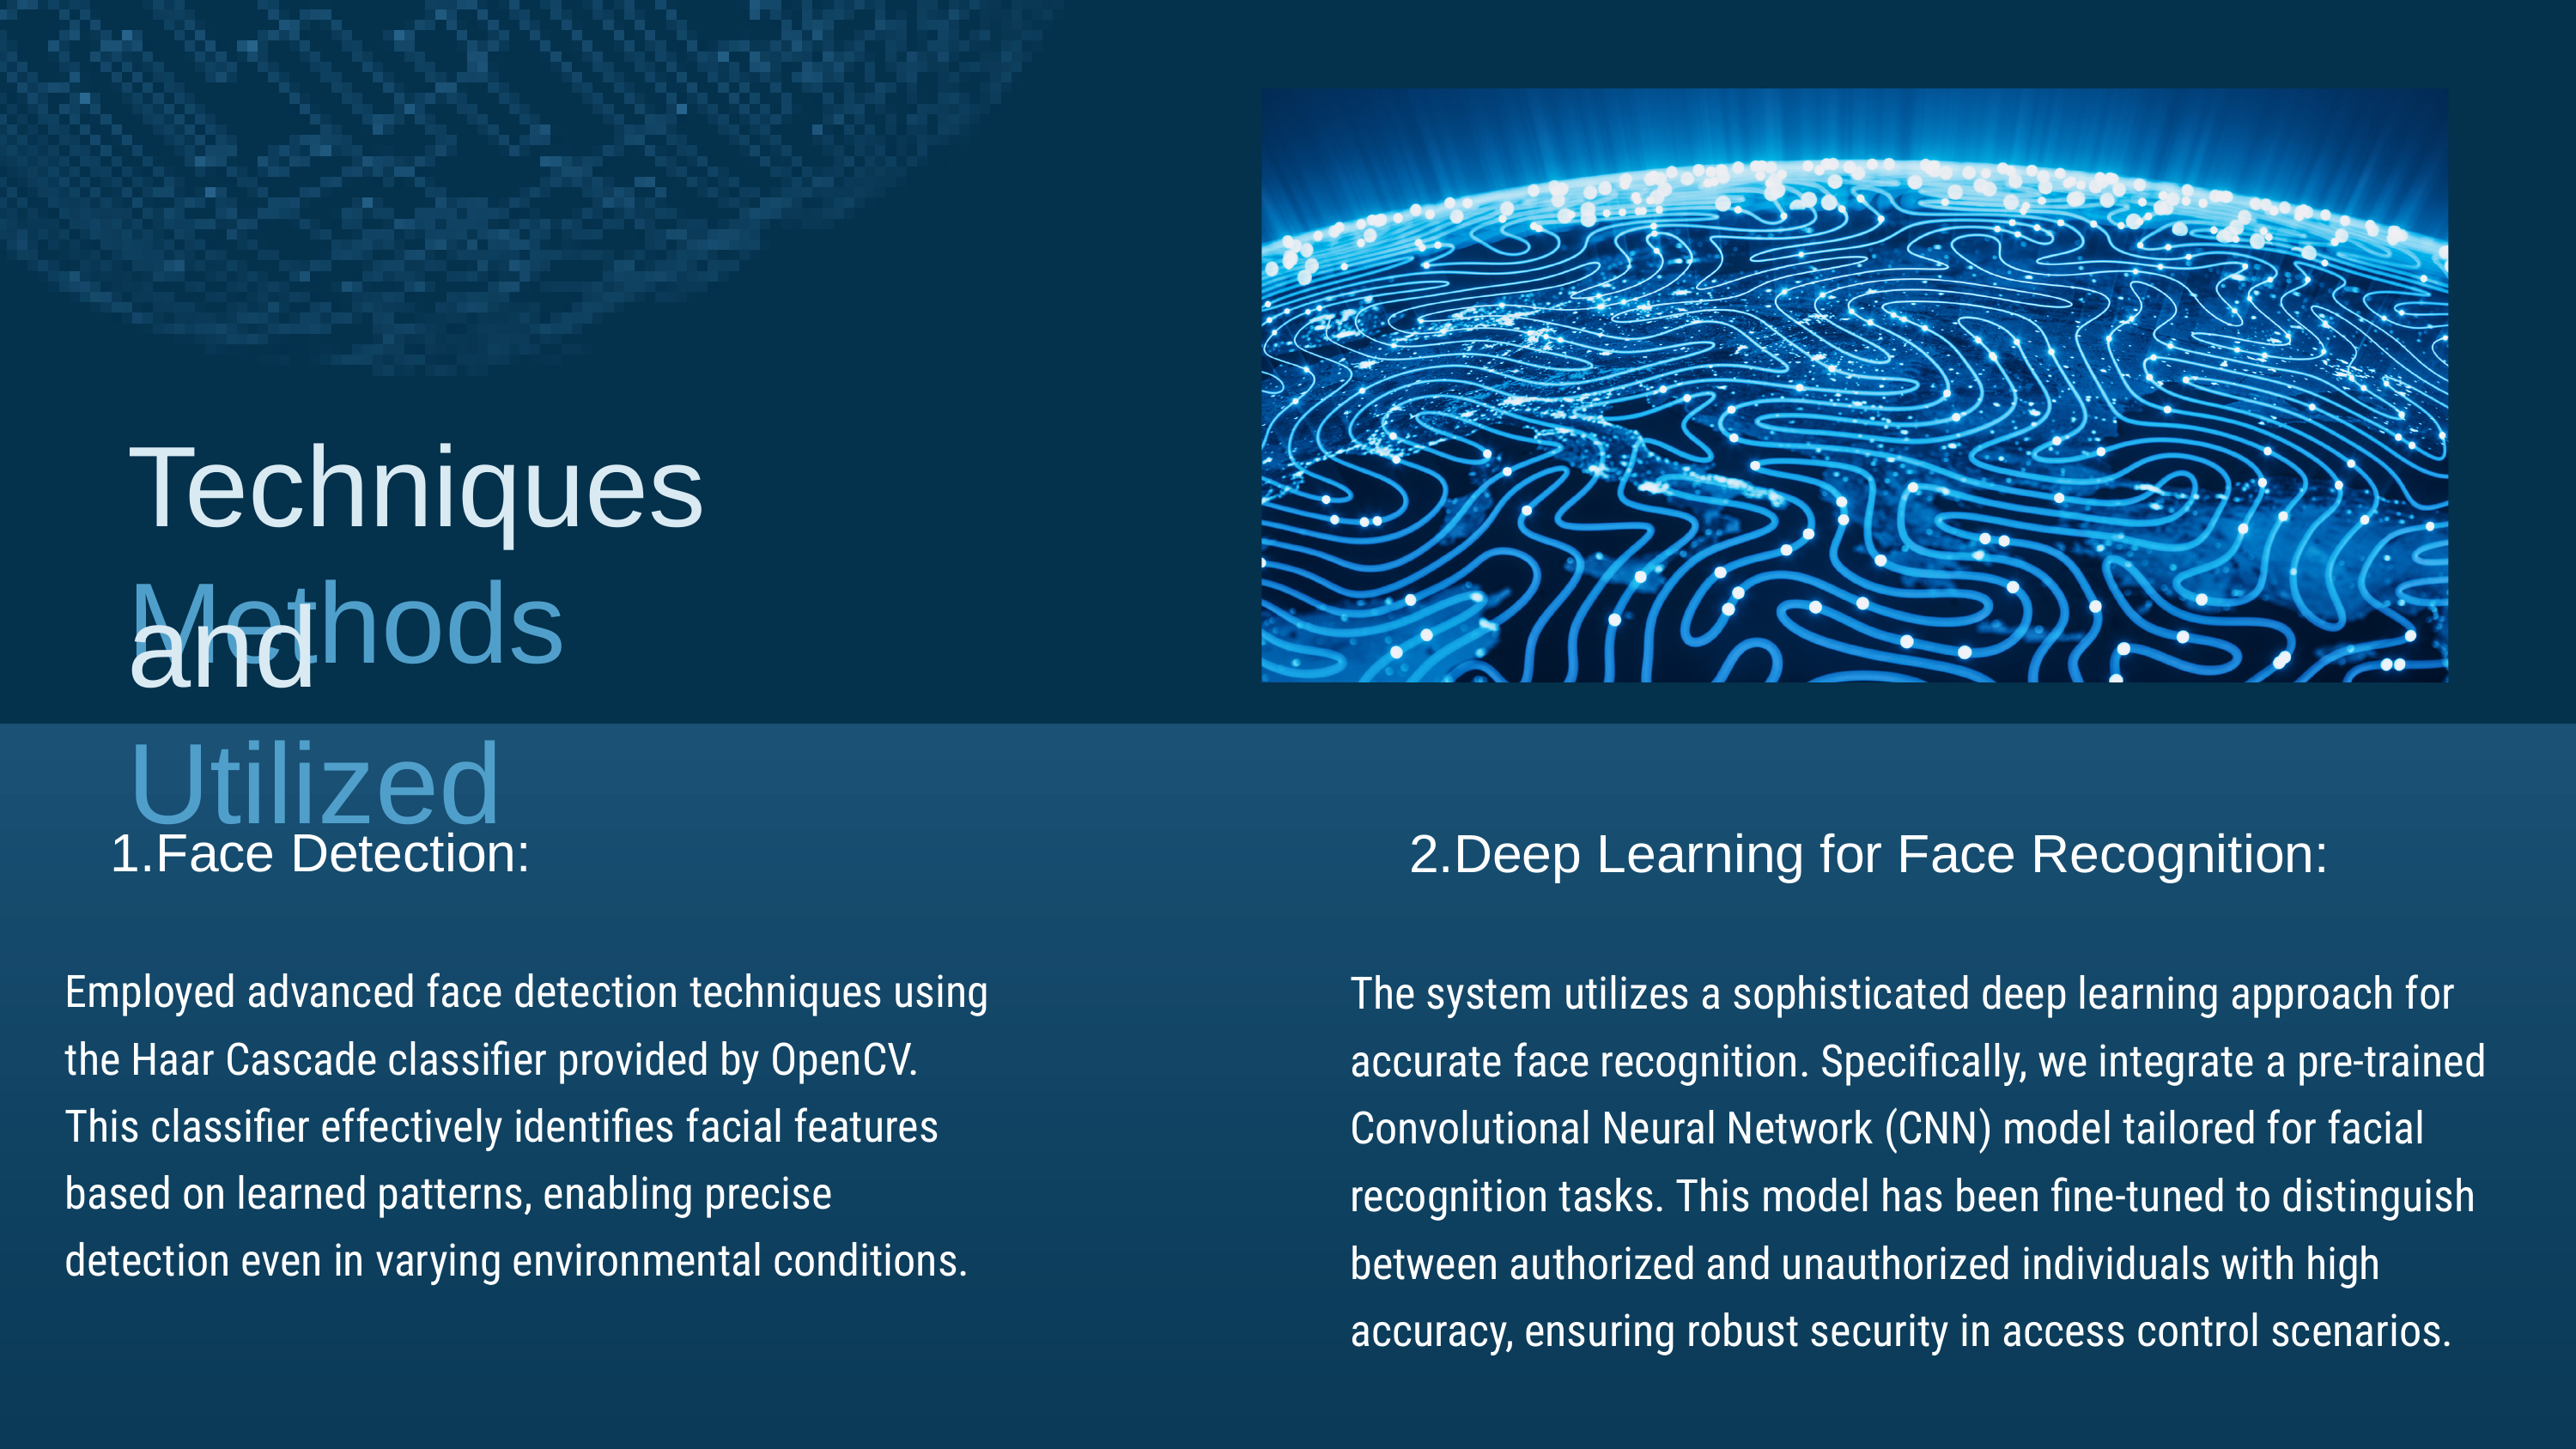

Techniques and
Methods Utilized

Face Detection:

Employed advanced face detection techniques using the Haar Cascade classifier provided by OpenCV. This classifier effectively identifies facial features based on learned patterns, enabling precise detection even in varying environmental conditions.
    2.Deep Learning for Face Recognition:

The system utilizes a sophisticated deep learning approach for accurate face recognition. Specifically, we integrate a pre-trained Convolutional Neural Network (CNN) model tailored for facial recognition tasks. This model has been fine-tuned to distinguish between authorized and unauthorized individuals with high accuracy, ensuring robust security in access control scenarios.